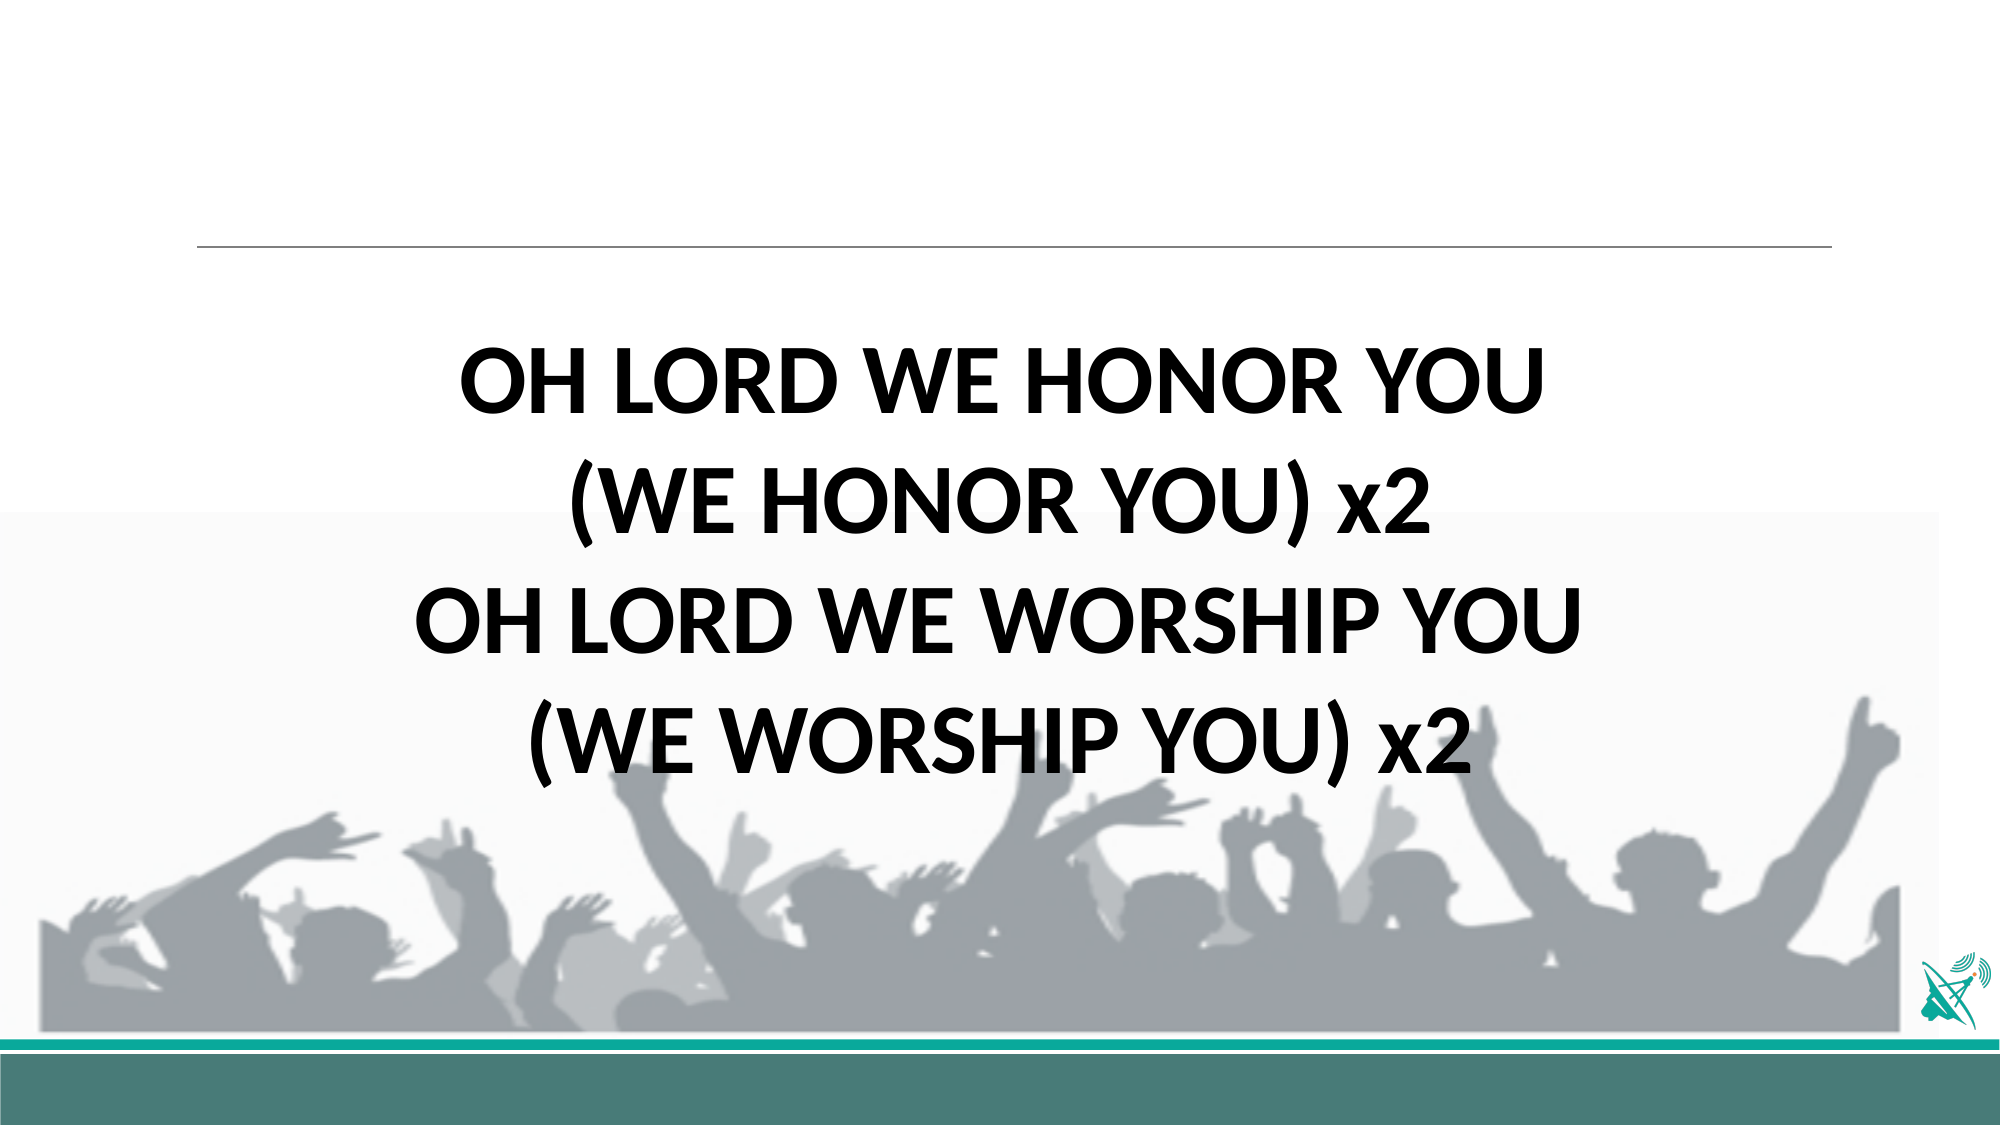

OH LORD WE HONOR YOU
(WE HONOR YOU) x2
OH LORD WE WORSHIP YOU
(WE WORSHIP YOU) x2